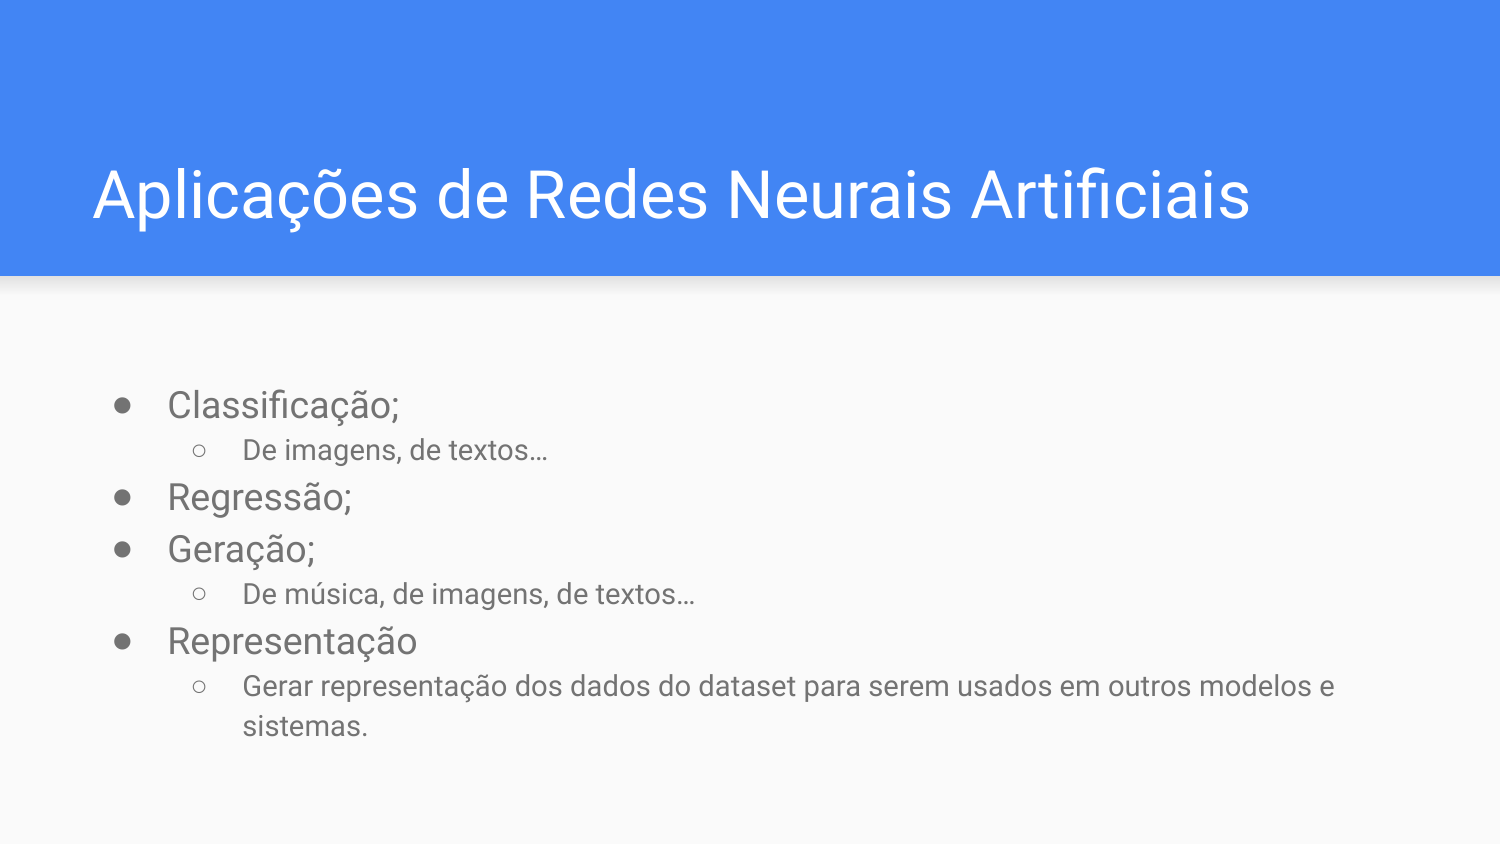

# Aplicações de Redes Neurais Artificiais
Classificação;
De imagens, de textos…
Regressão;
Geração;
De música, de imagens, de textos…
Representação
Gerar representação dos dados do dataset para serem usados em outros modelos e sistemas.